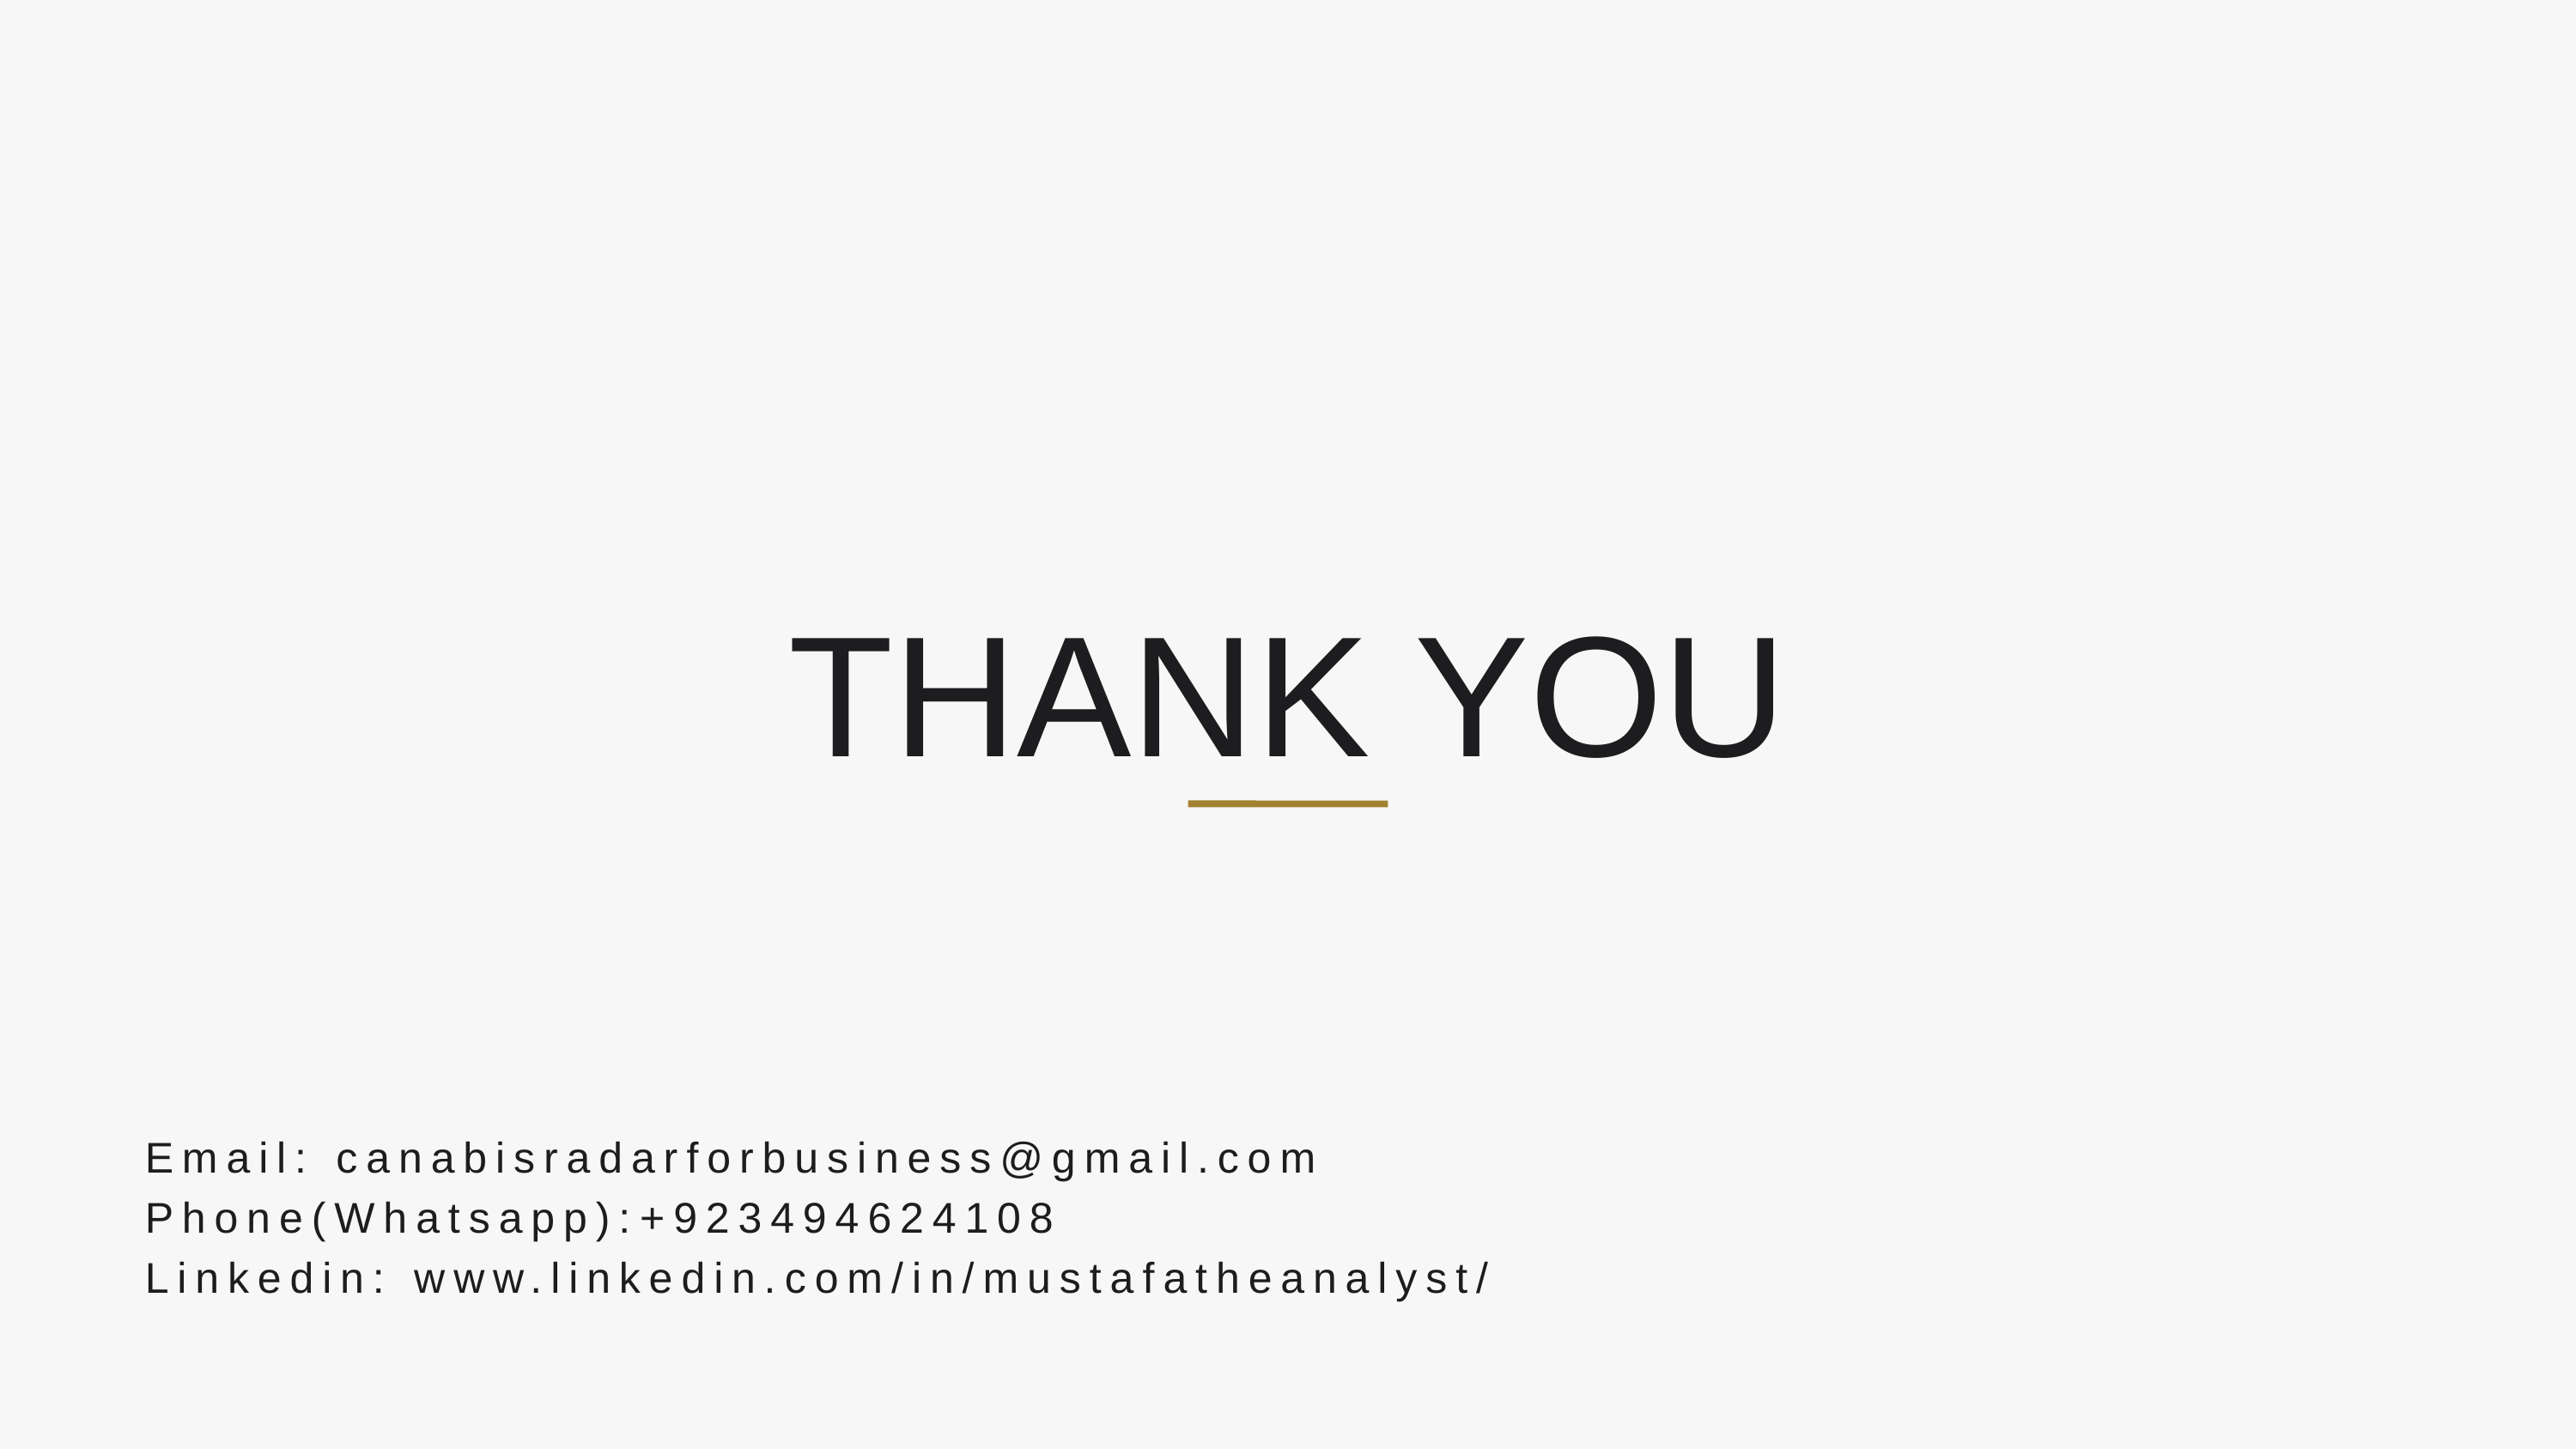

THANK YOU

Email: canabisradarforbusiness@gmail.com
Phone(Whatsapp):+923494624108
Linkedin: www.linkedin.com/in/mustafatheanalyst/